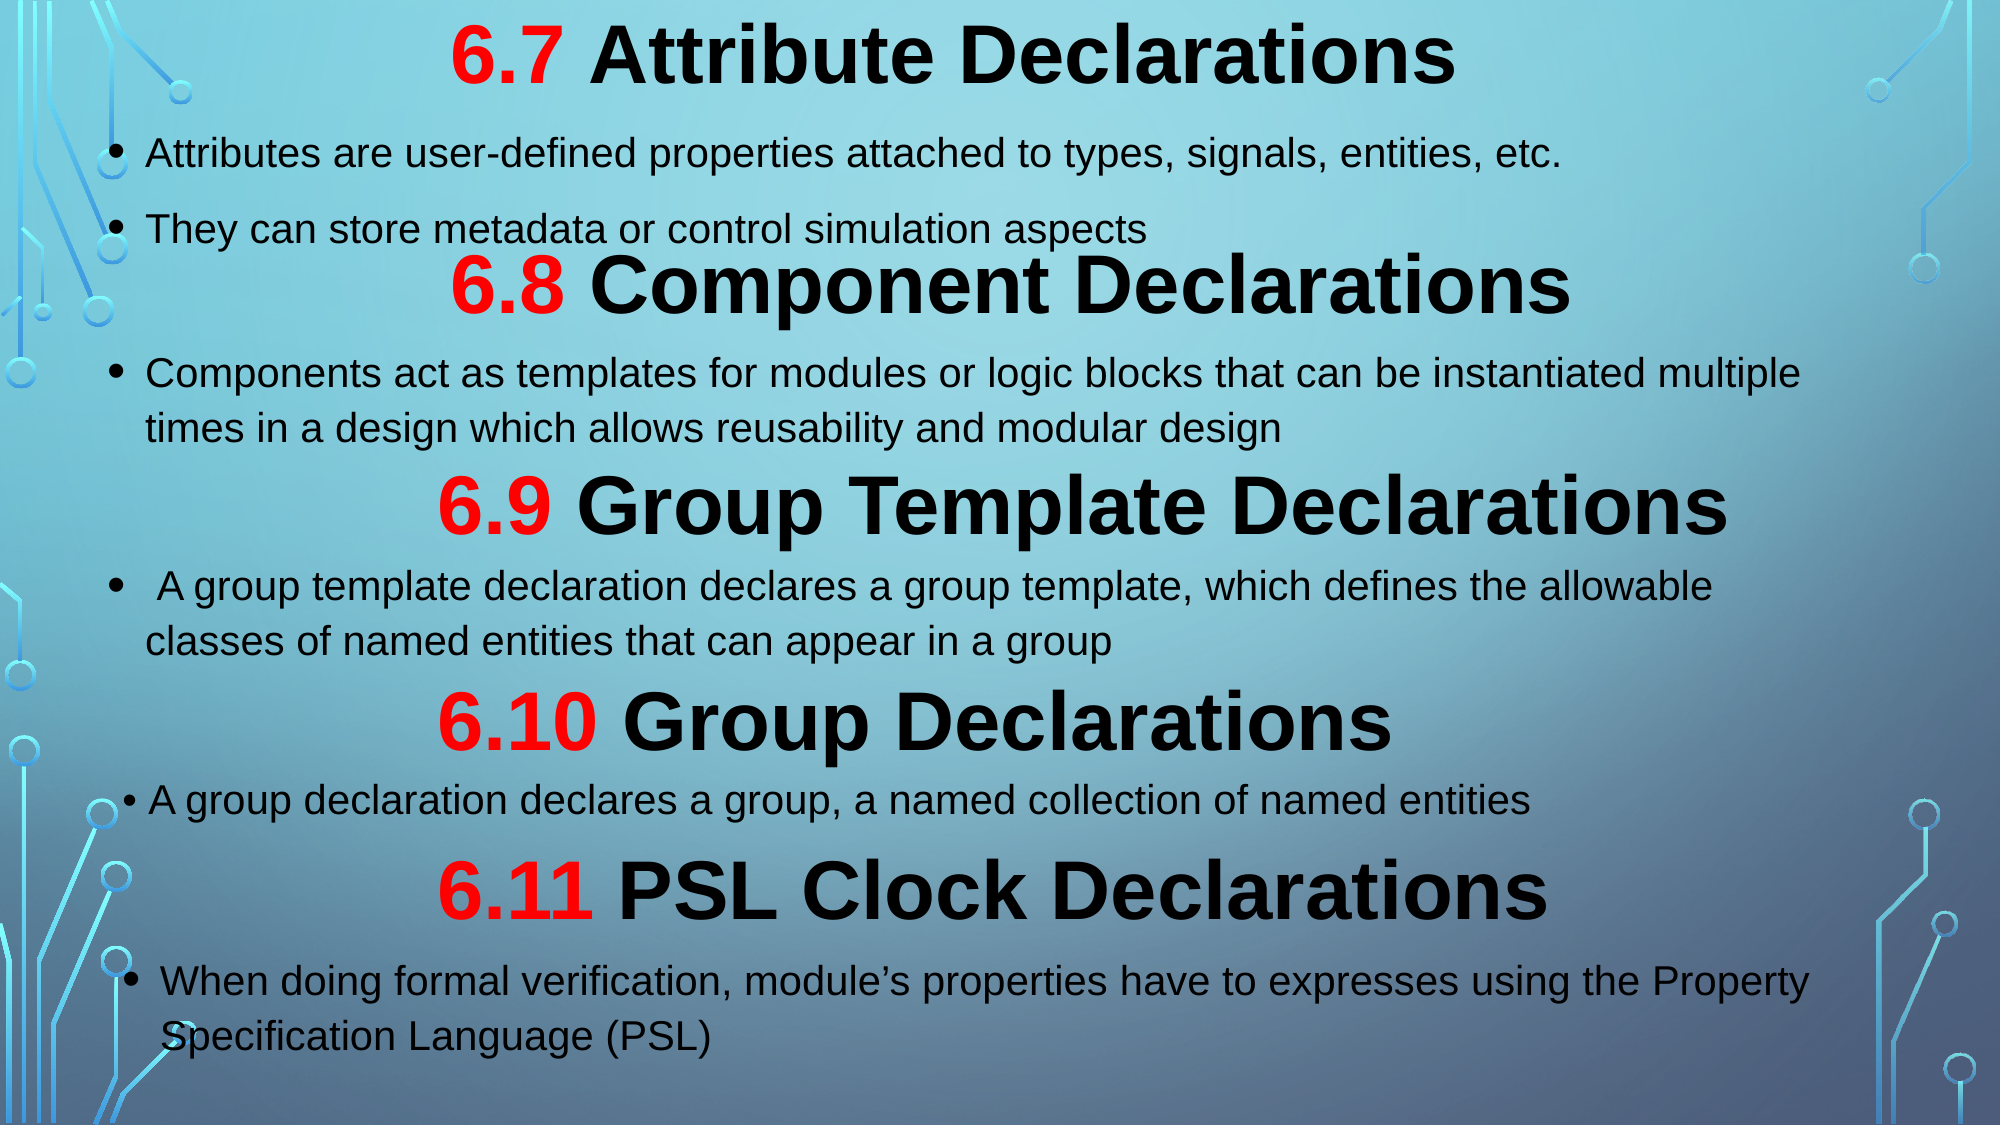

6.7 Attribute Declarations
Attributes are user-defined properties attached to types, signals, entities, etc.
They can store metadata or control simulation aspects
			6.8 Component Declarations
Components act as templates for modules or logic blocks that can be instantiated multiple times in a design which allows reusability and modular design
			6.9 Group Template Declarations
 A group template declaration declares a group template, which defines the allowable classes of named entities that can appear in a group

			6.10 Group Declarations
• A group declaration declares a group, a named collection of named entities

			6.11 PSL Clock Declarations
When doing formal verification, module’s properties have to expresses using the Property Specification Language (PSL)